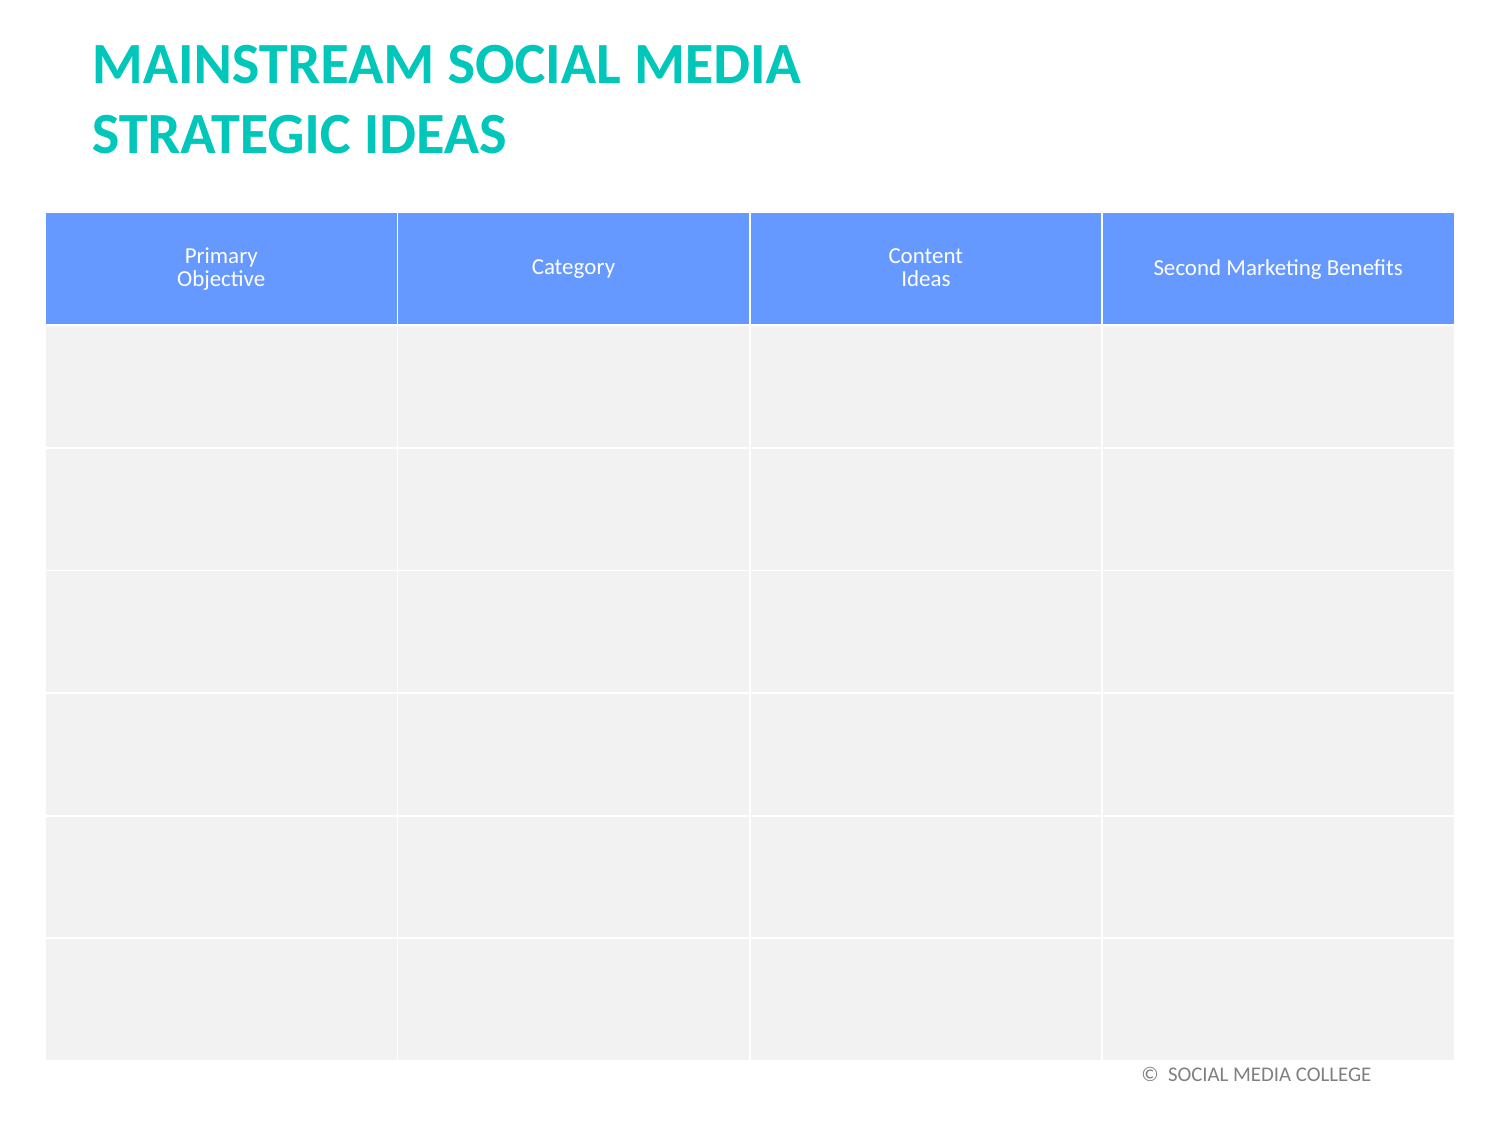

MAINSTREAM SOCIAL MEDIA
STRATEGIC IDEAS
| Primary Objective | Category | Content Ideas | Second Marketing Benefits |
| --- | --- | --- | --- |
|  |  |  |  |
|  |  |  |  |
|  |  |  |  |
|  |  |  |  |
|  |  |  |  |
|  |  |  |  |
 ©  SOCIAL MEDIA COLLEGE